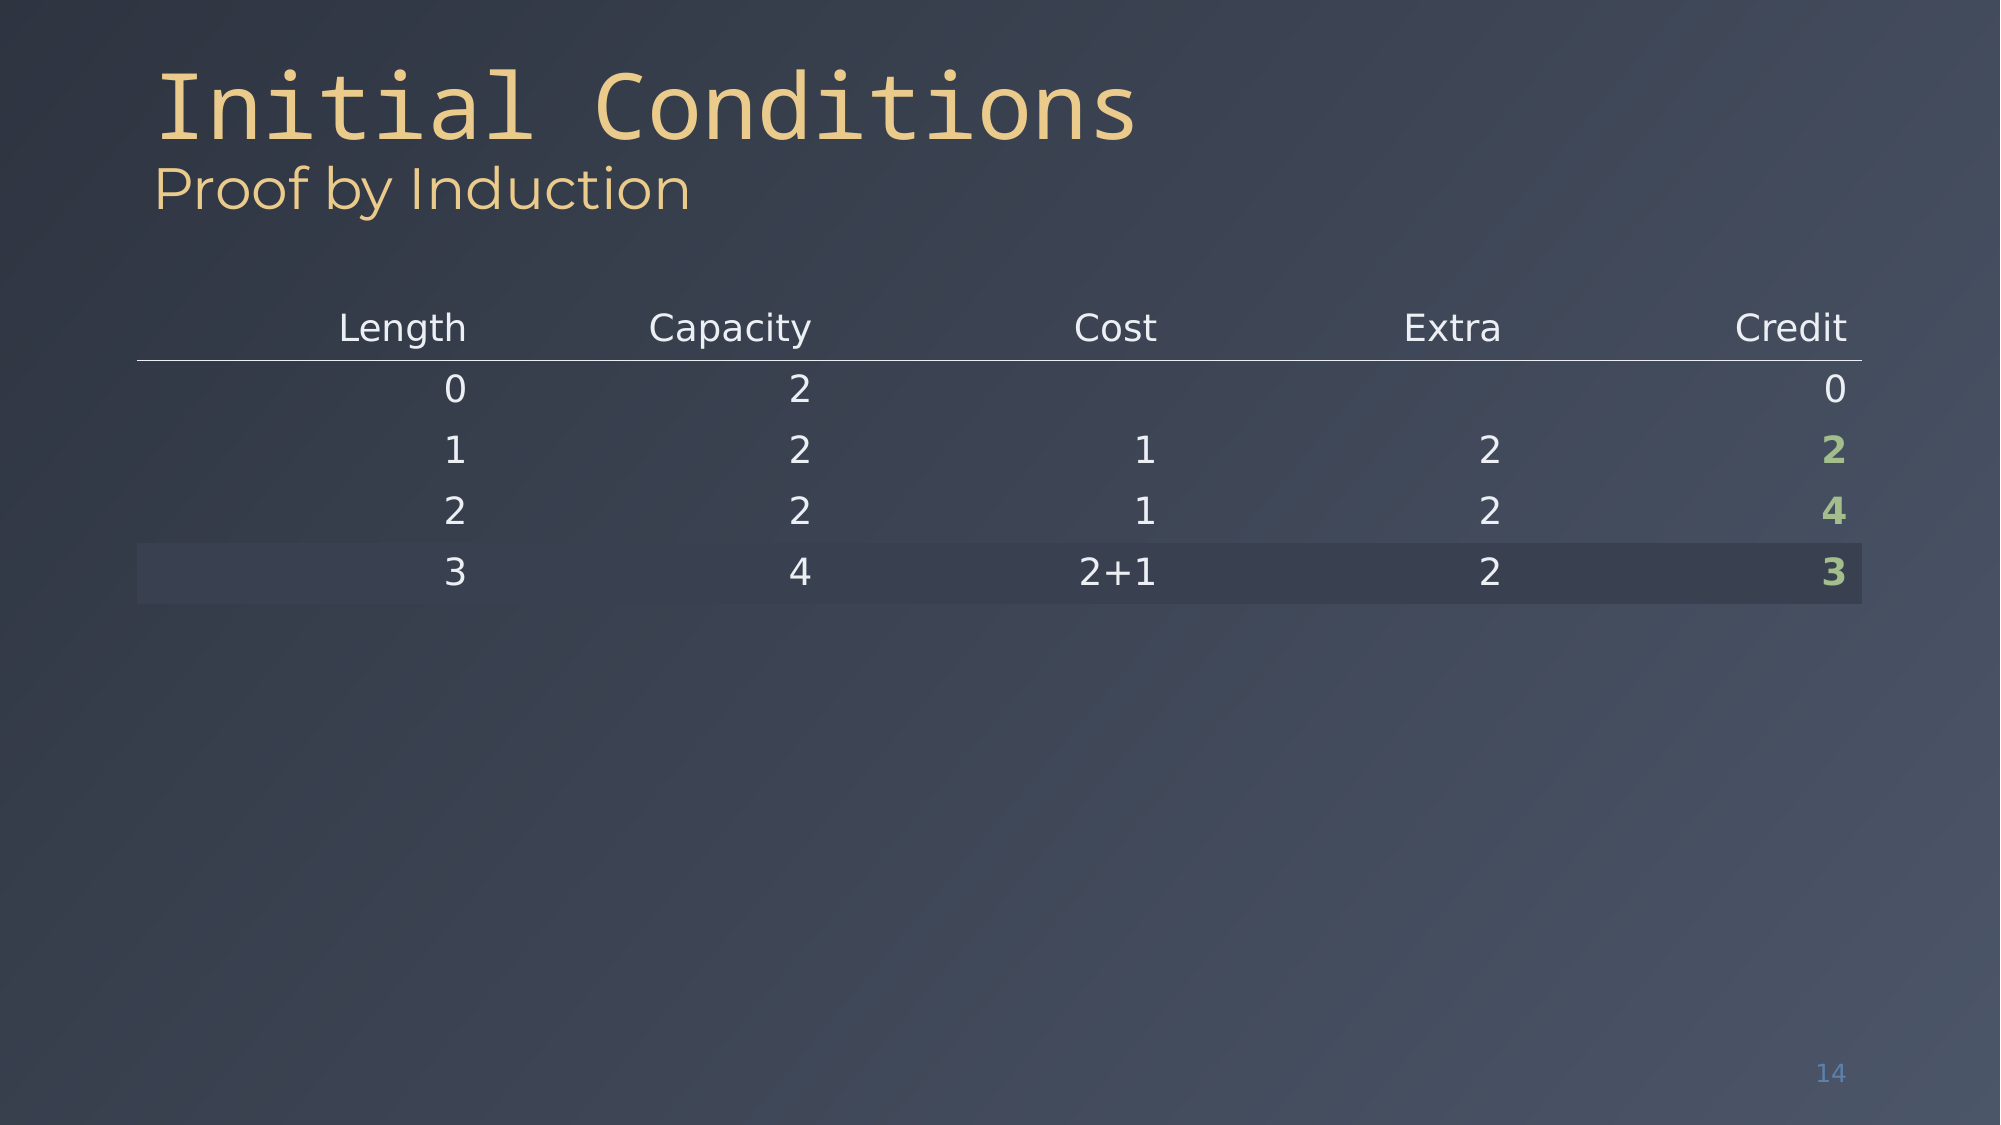

# Initial Conditions Proof by Induction
| Length | Capacity | Cost | Extra | Credit |
| --- | --- | --- | --- | --- |
| 0 | 2 |  |  | 0 |
| 1 | 2 | 1 | 2 | 2 |
| 2 | 2 | 1 | 2 | 4 |
| 3 | 4 | 2+1 | 2 | 3 |
|  |  |  |  |  |
|  |  |  |  |  |
|  |  |  |  |  |
|  |  |  |  |  |
|  |  |  |  |  |
|  |  |  |  |  |
14